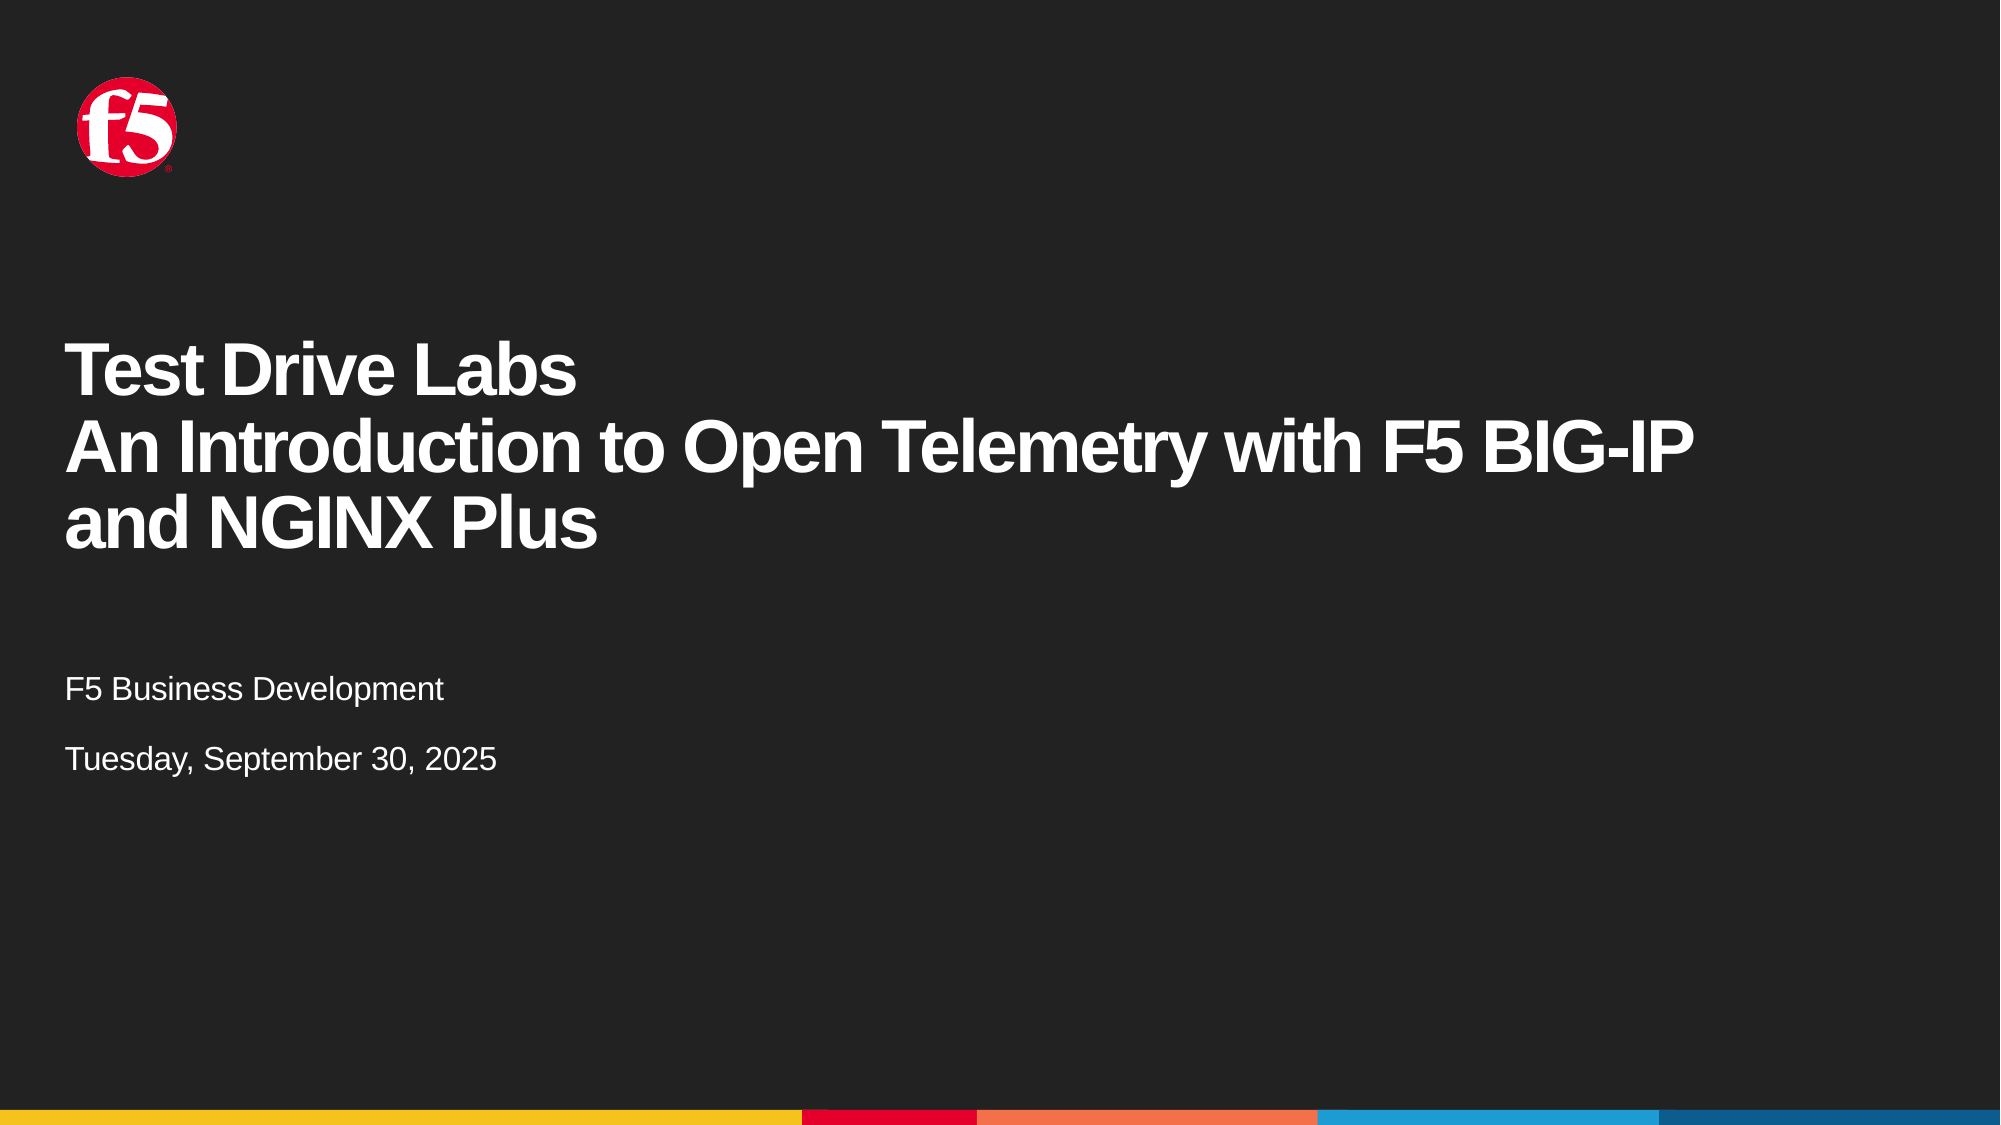

# Test Drive Labs An Introduction to Open Telemetry with F5 BIG-IP and NGINX Plus
F5 Business Development
Tuesday, September 30, 2025